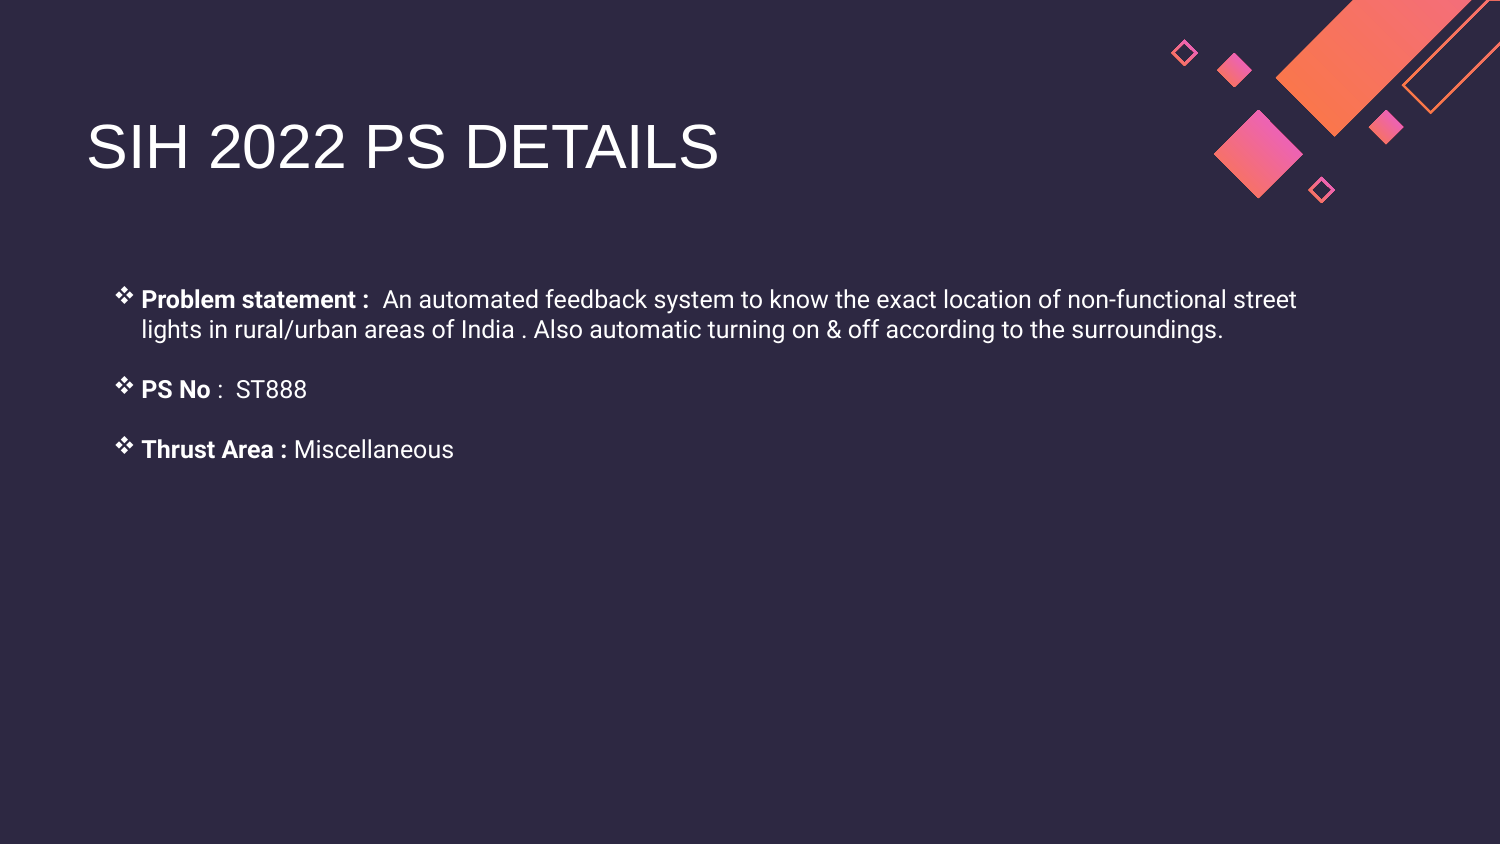

# SIH 2022 PS DETAILS
Problem statement :  An automated feedback system to know the exact location of non-functional street lights in rural/urban areas of India . Also automatic turning on & off according to the surroundings.

PS No :  ST888

Thrust Area : Miscellaneous